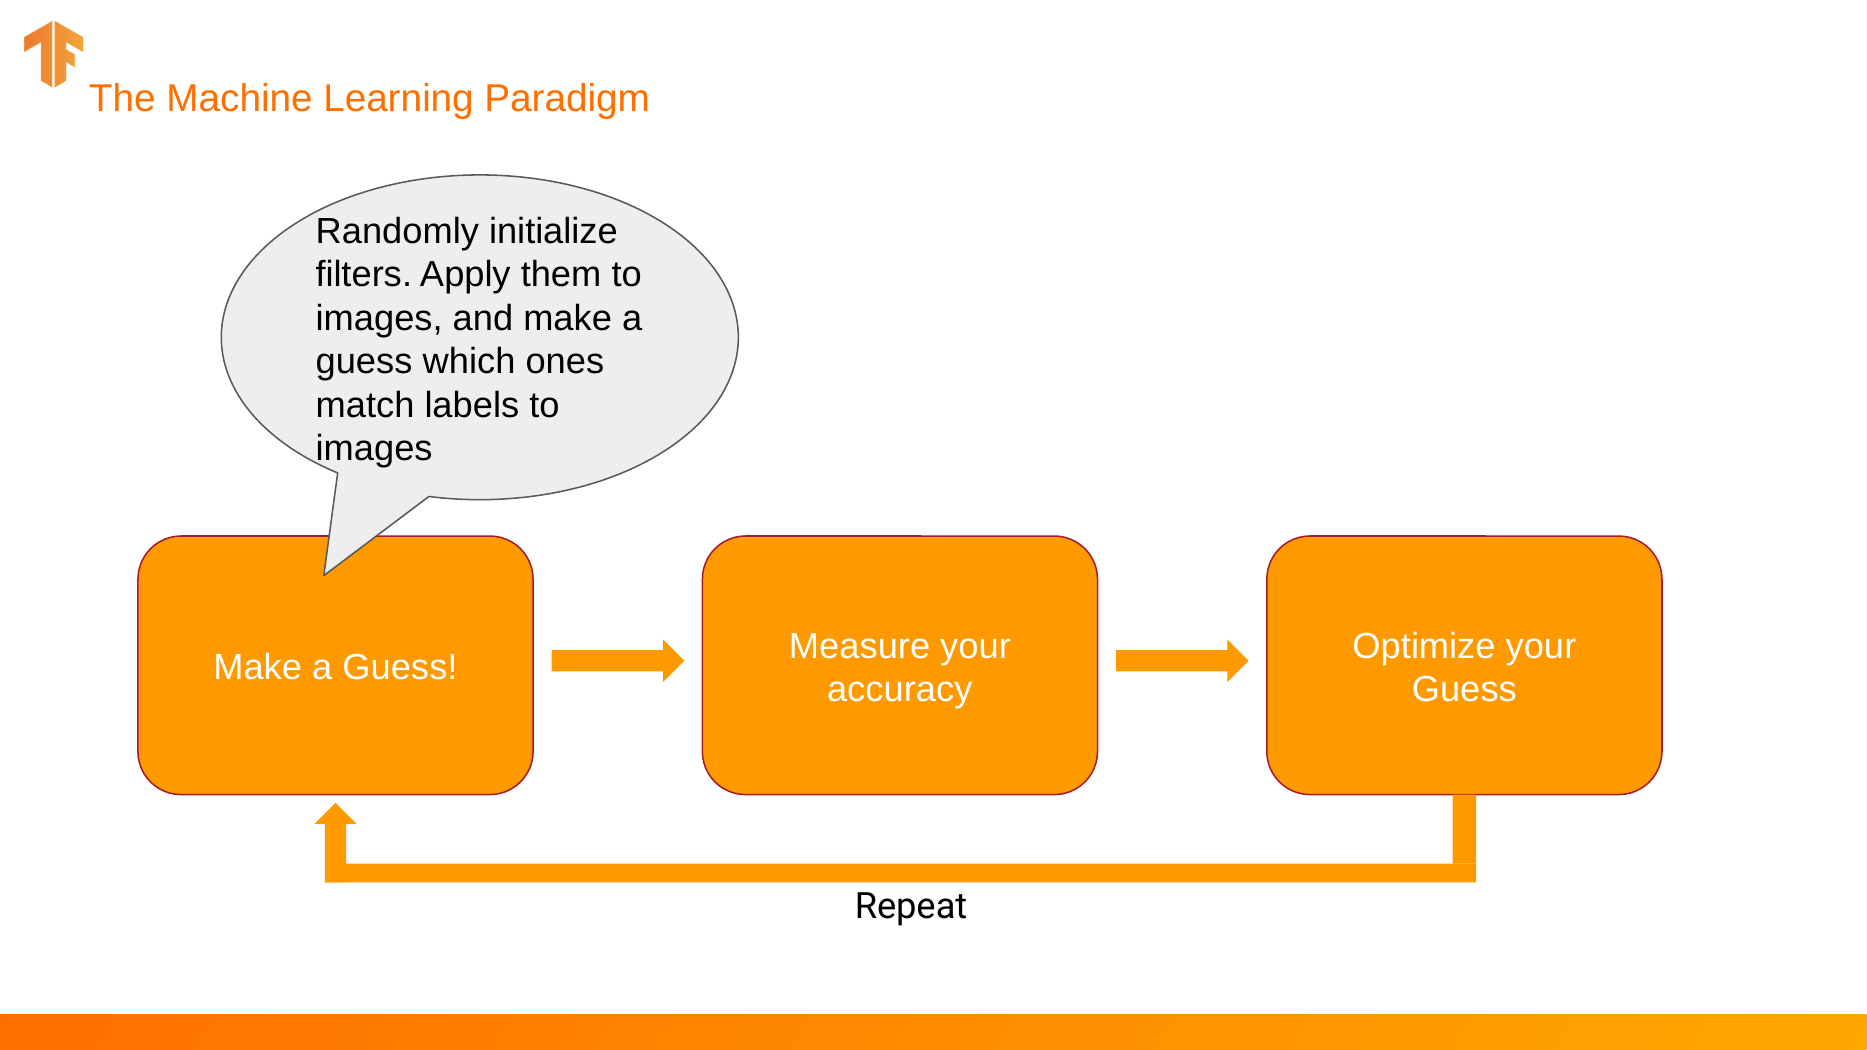

The Machine Learning Paradigm
Randomly initialize filters. Apply them to images, and make a guess which ones match labels to images
Make a Guess!
Measure your accuracy
Optimize your Guess

Repeat